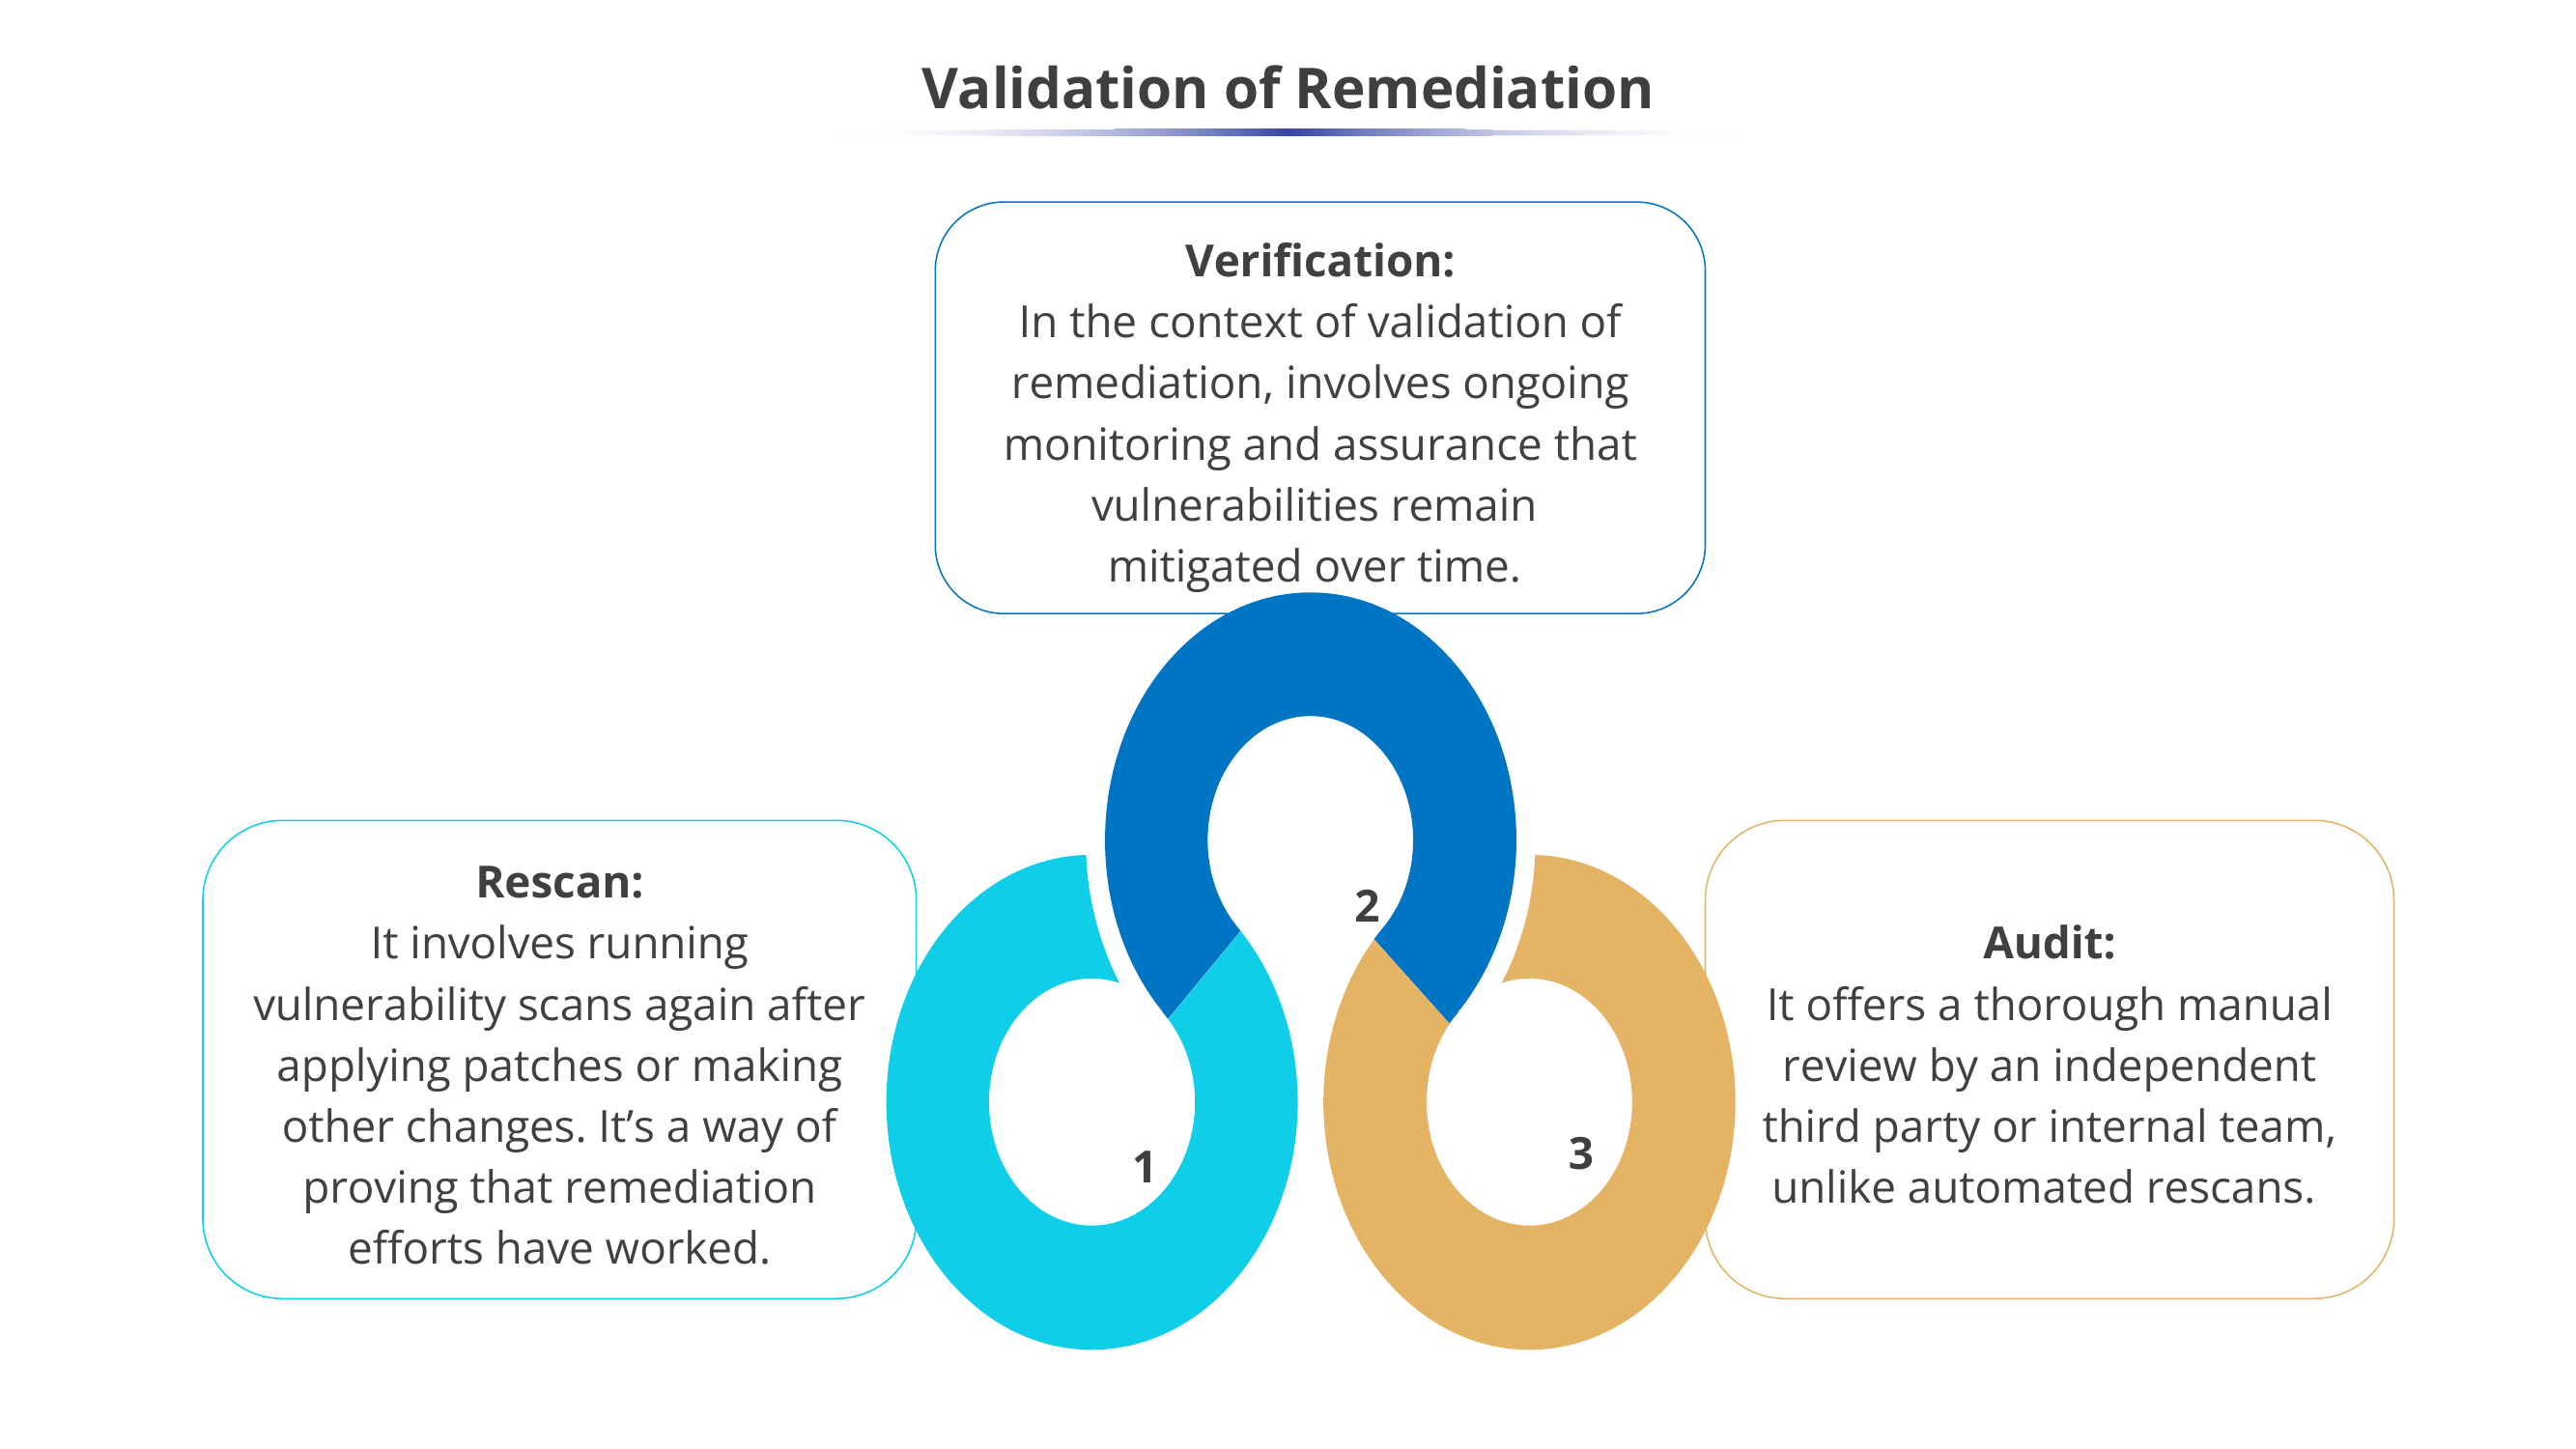

# Validation of Remediation

Verification:
In the context of validation of remediation, involves ongoing monitoring and assurance that vulnerabilities remain
mitigated over time.

Audit:
It offers a thorough manual review by an independent third party or internal team, unlike automated rescans.
Rescan:
It involves running vulnerability scans again after applying patches or making other changes. It’s a way of proving that remediation efforts have worked.

2
3
1